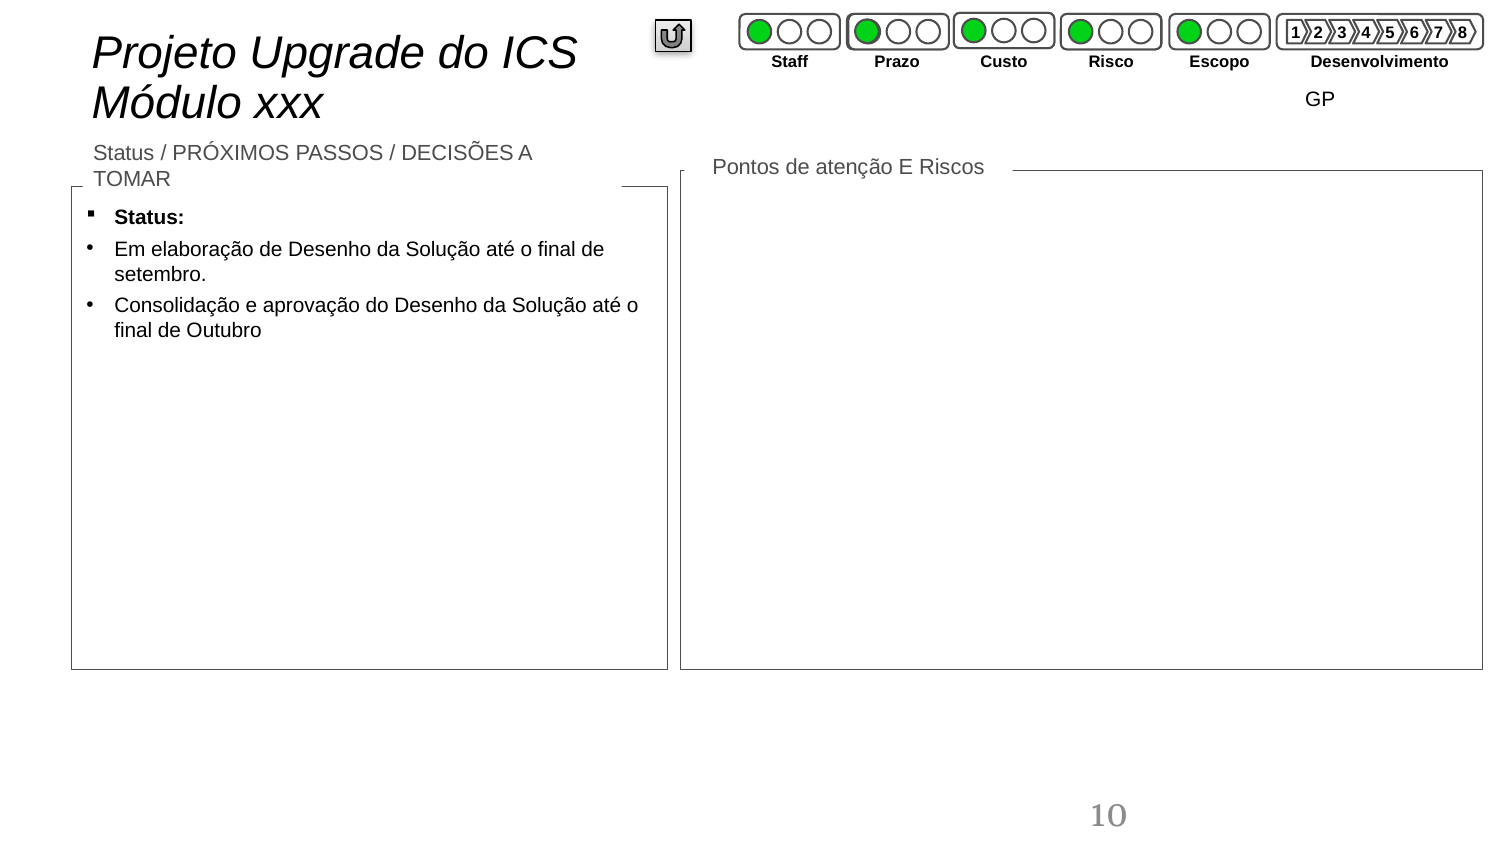

1
2
3
4
5
6
7
8

# Projeto Upgrade do ICS Módulo xxx Status clarity: Em Execução

Staff
Prazo
Custo
Risco
Escopo
Desenvolvimento
GP
Status / PRÓXIMOS PASSOS / DECISÕES A TOMAR
Pontos de atenção E Riscos

Status:
Em elaboração de Desenho da Solução até o final de setembro.
Consolidação e aprovação do Desenho da Solução até o final de Outubro

10